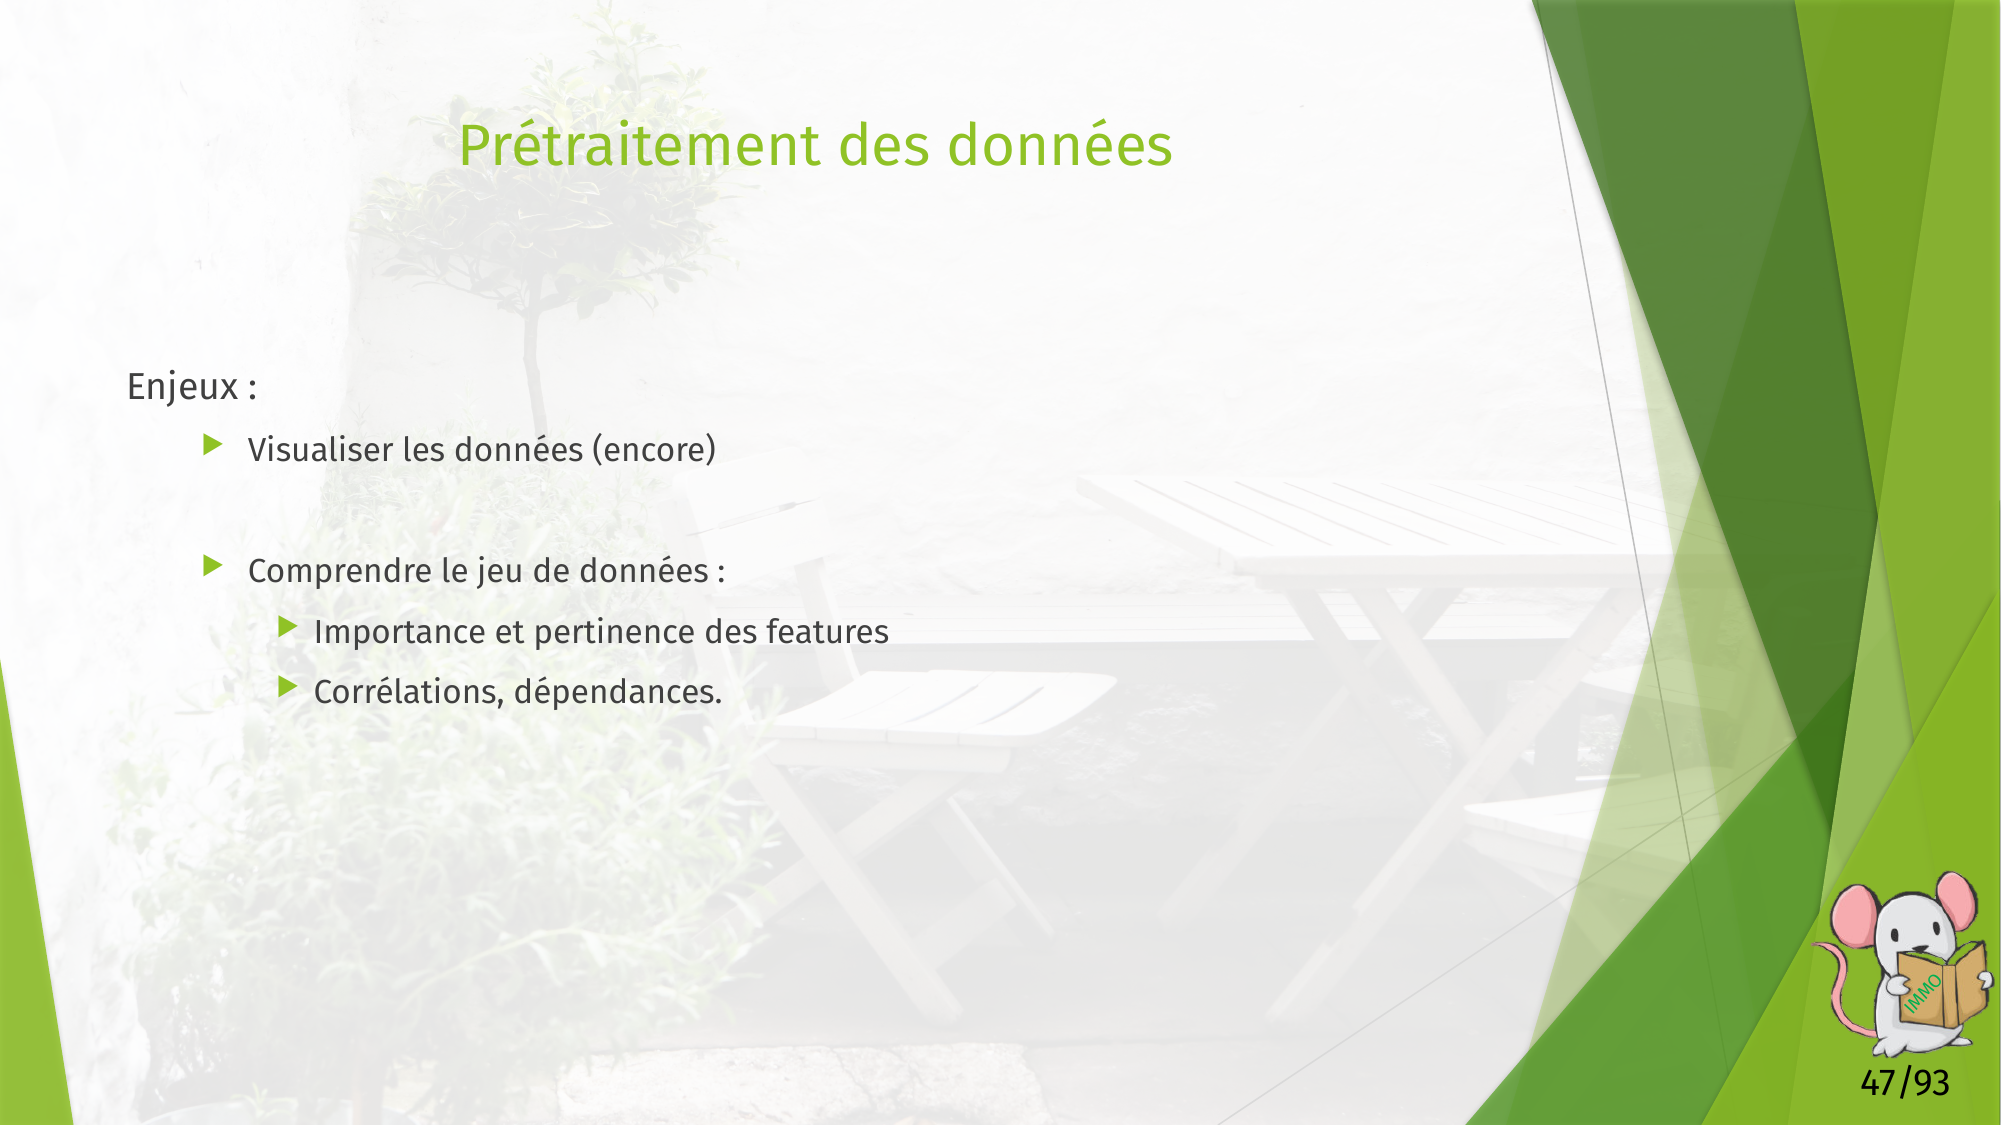

# Prétraitement des données
Enjeux :
Visualiser les données (encore)

Comprendre le jeu de données :
Importance et pertinence des features
Corrélations, dépendances.